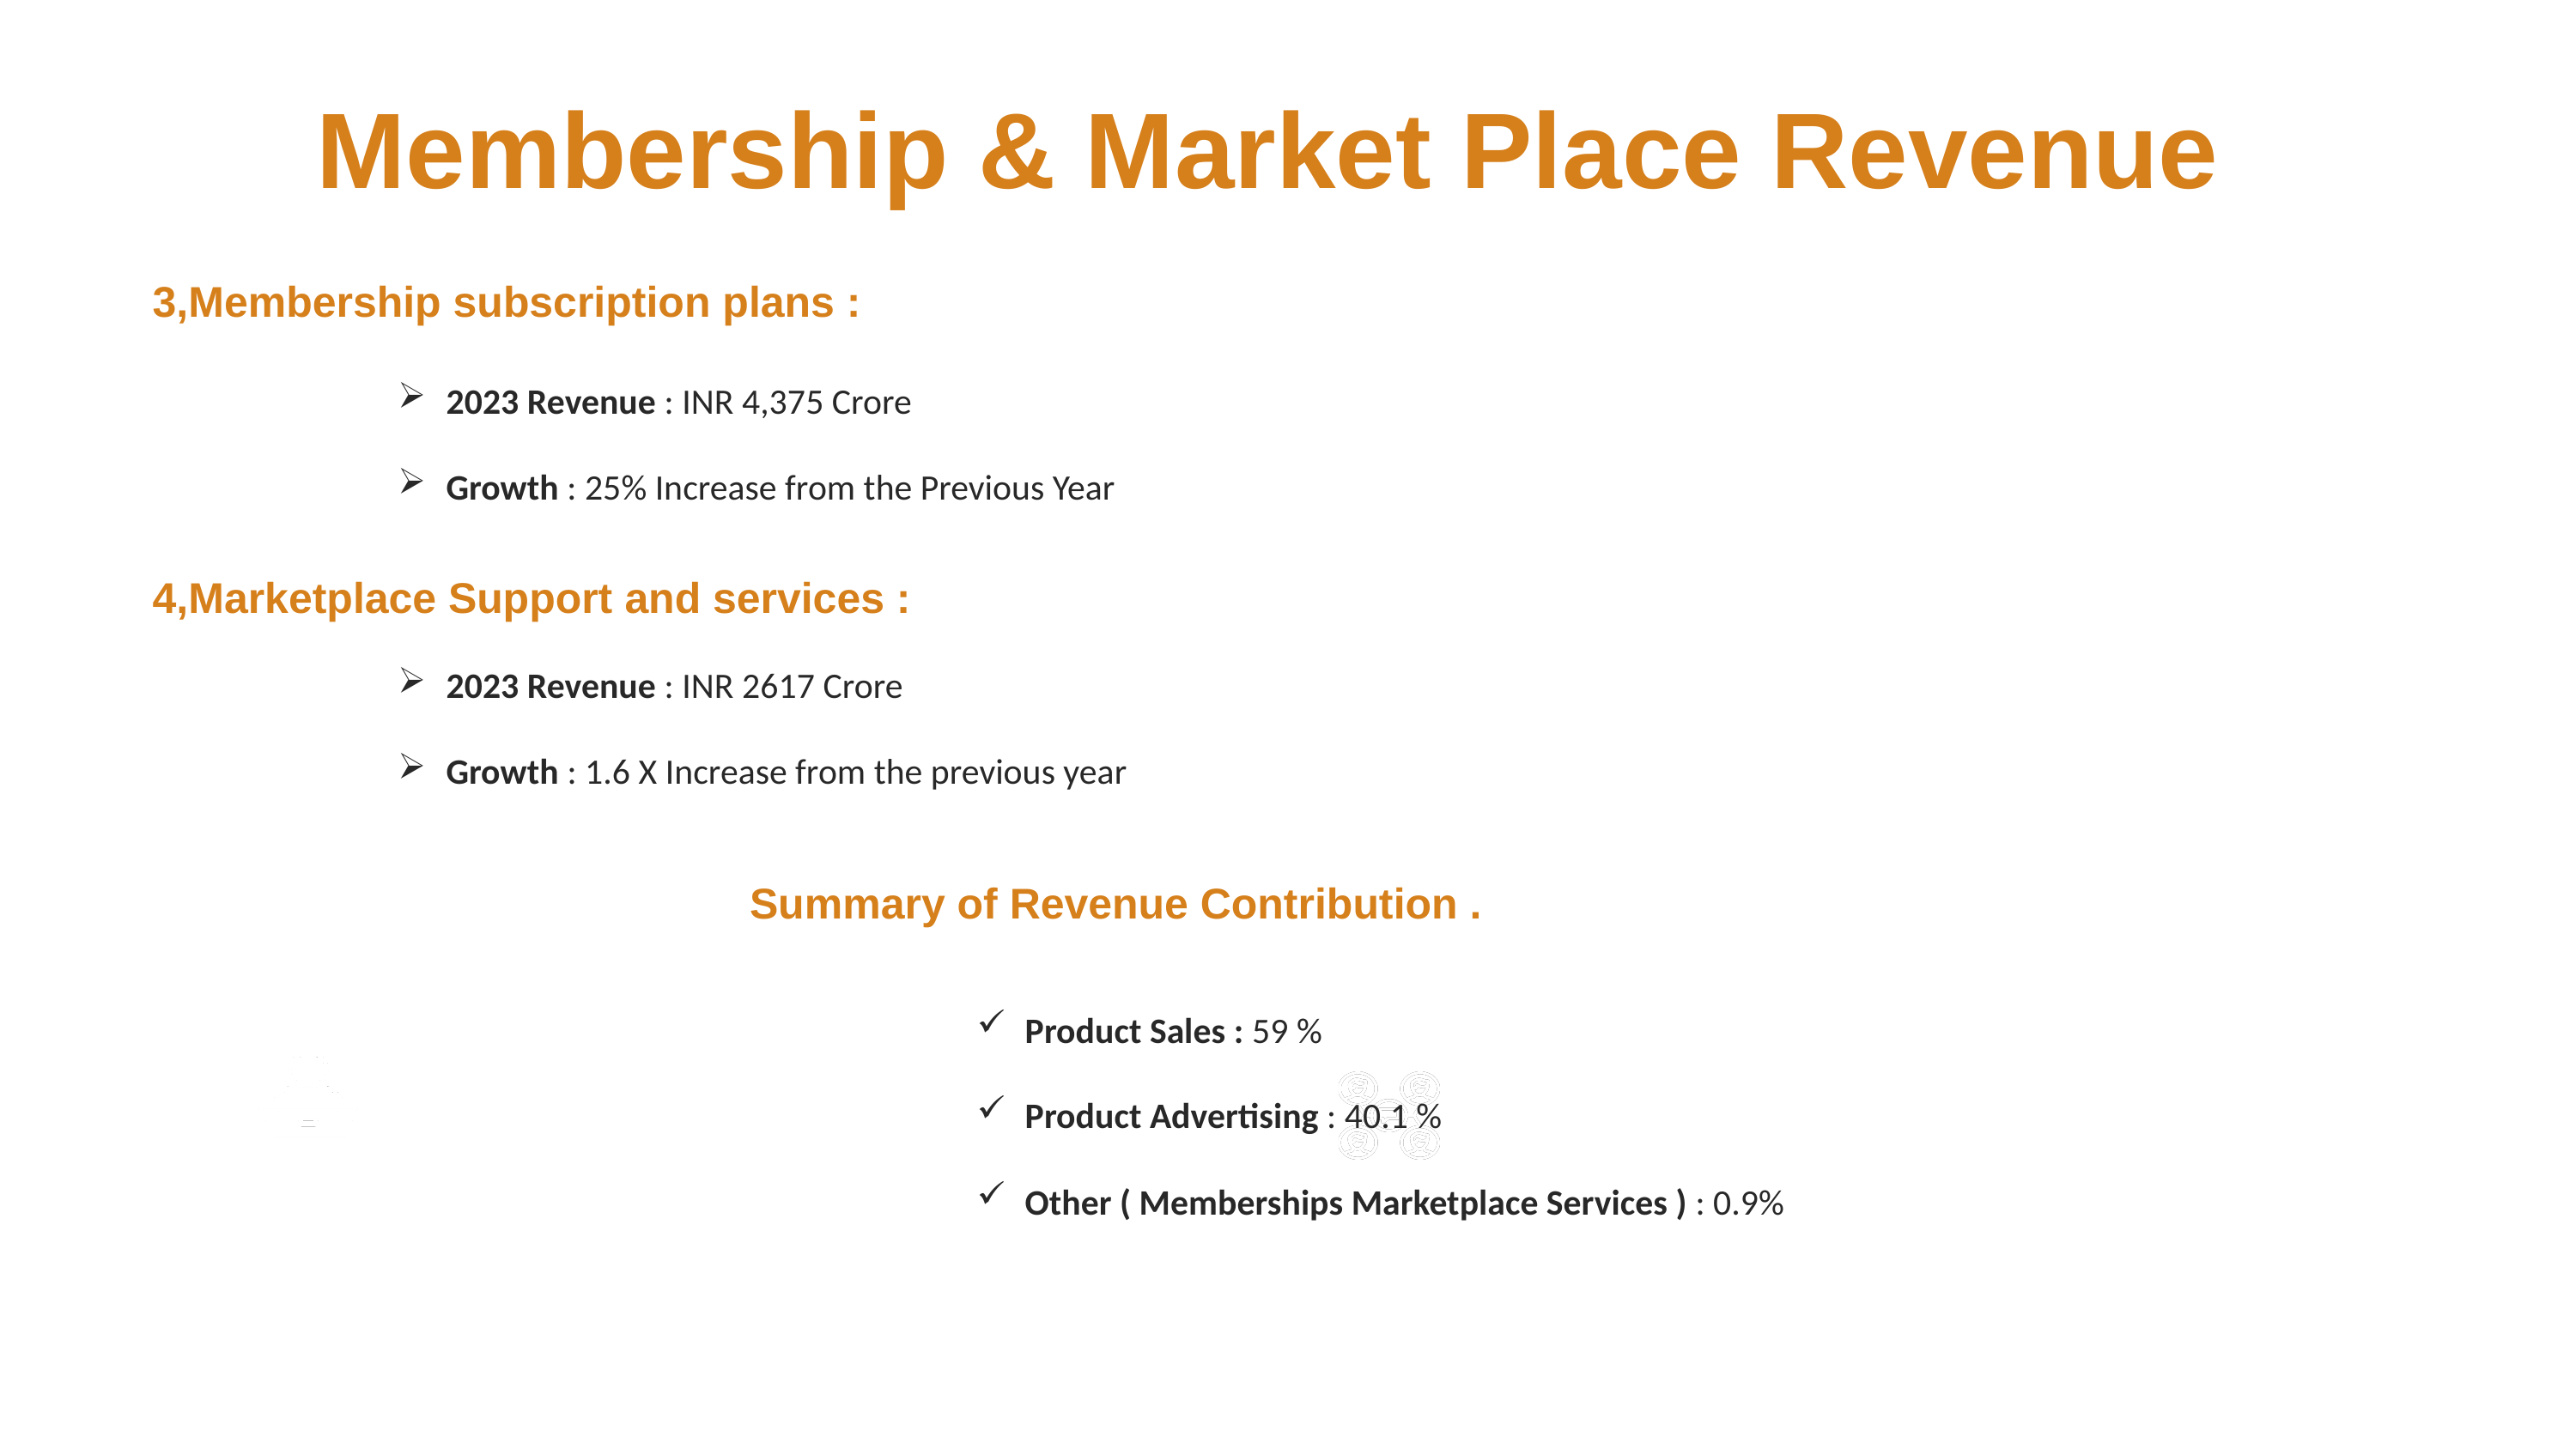

Membership & Market Place Revenue
3,Membership subscription plans :
2023 Revenue : INR 4,375 Crore

Growth : 25% Increase from the Previous Year
4,Marketplace Support and services :
2023 Revenue : INR 2617 Crore

Growth : 1.6 X Increase from the previous year
Summary of Revenue Contribution .
Product Sales : 59 %

Product Advertising : 40.1 %

Other ( Memberships Marketplace Services ) : 0.9%